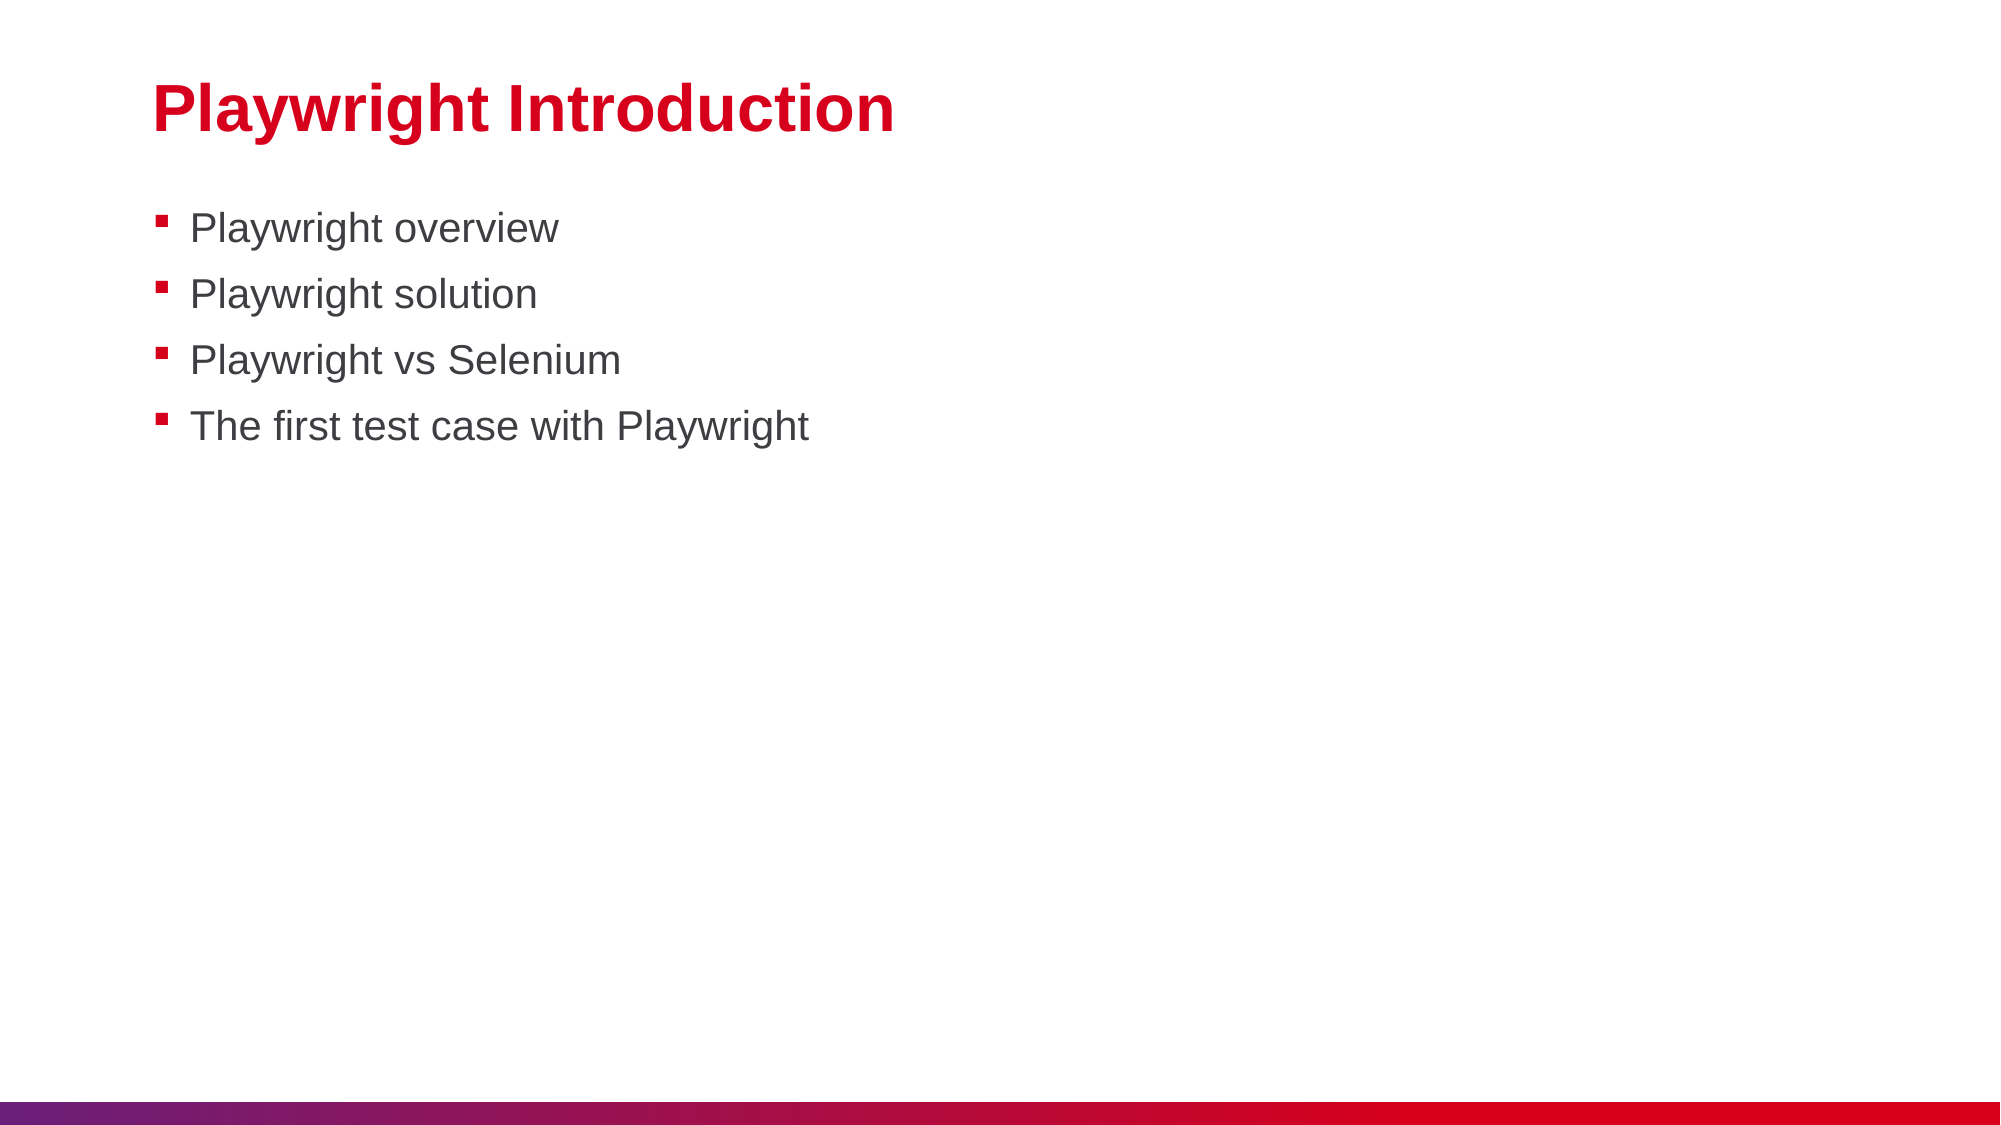

# Playwright Introduction
Playwright overview
Playwright solution
Playwright vs Selenium
The first test case with Playwright